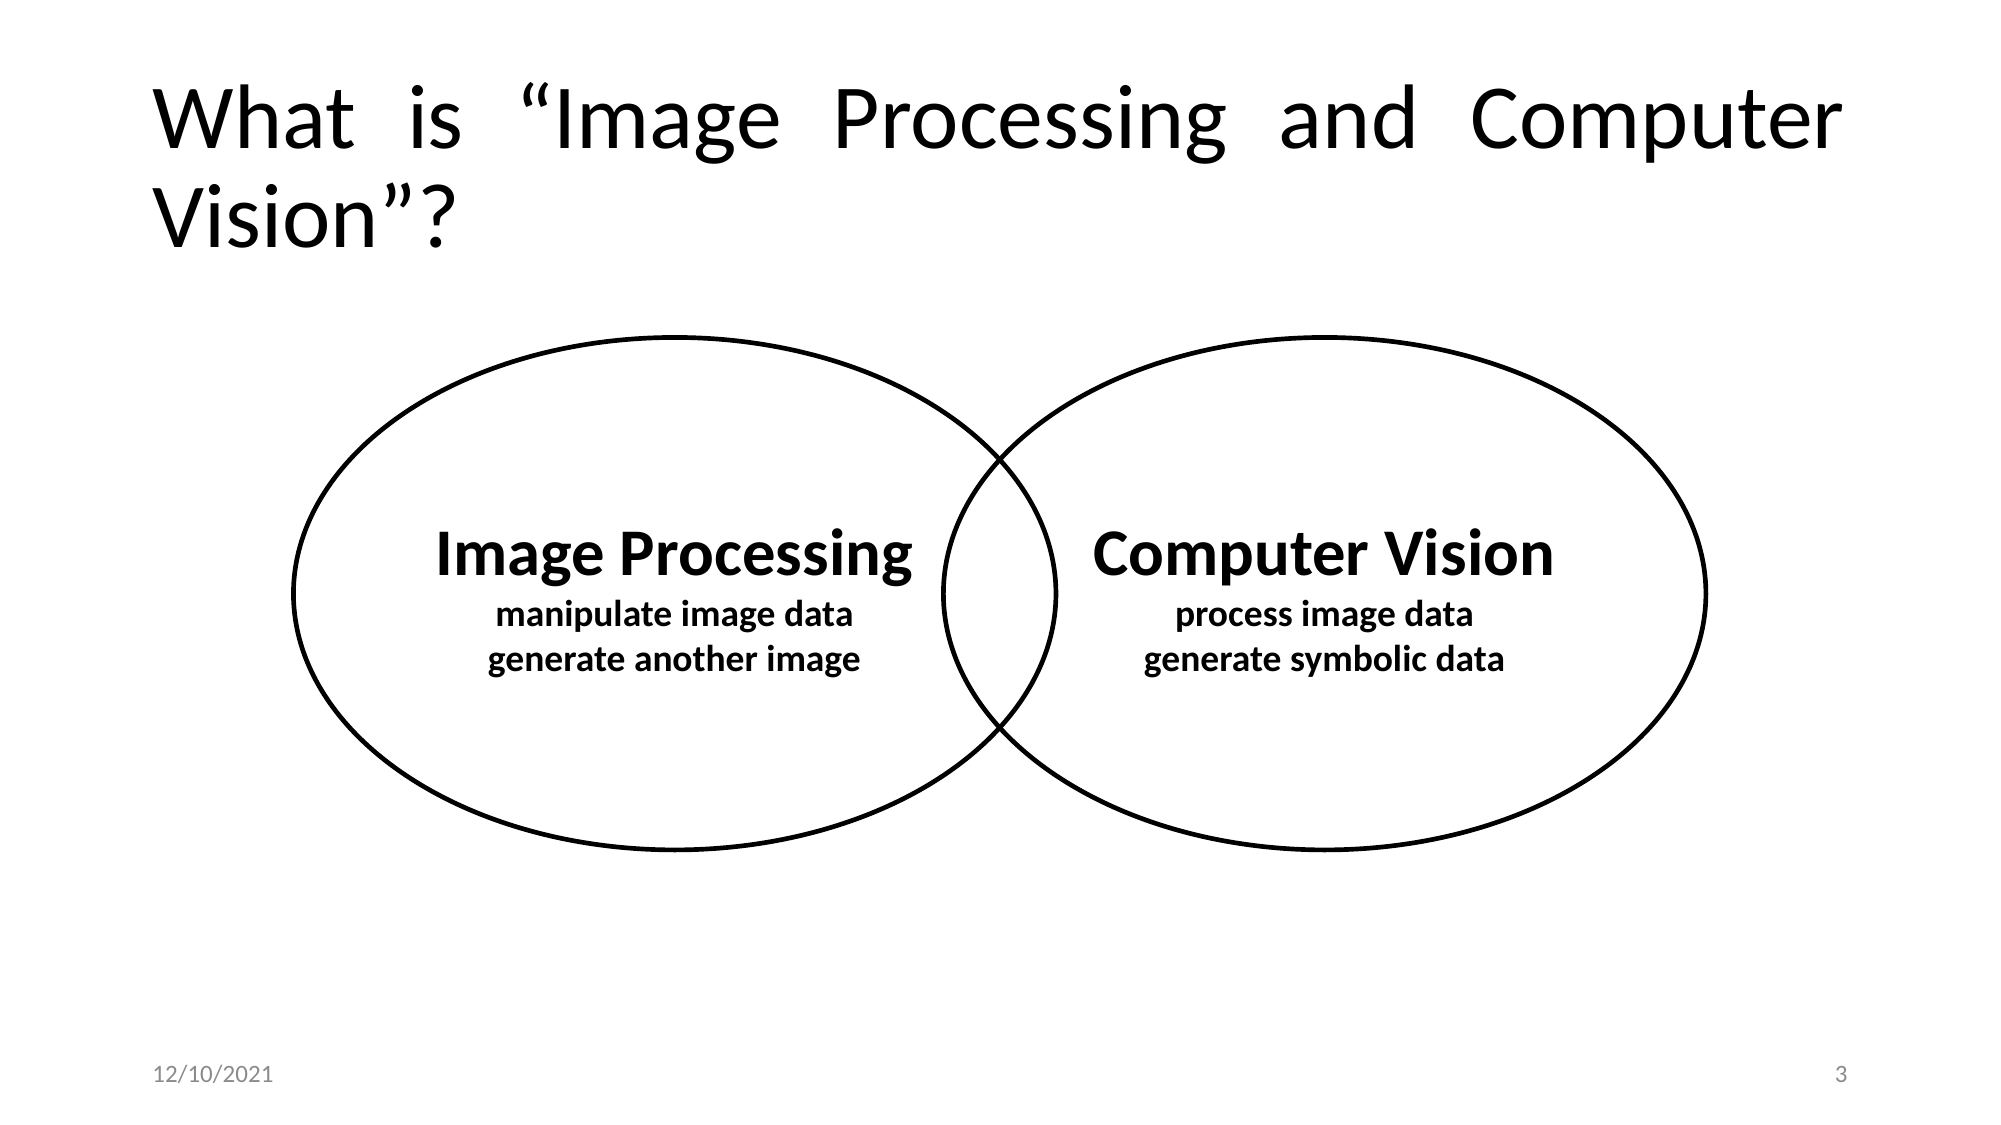

# What is “Image Processing and Computer Vision”?
Image Processing
manipulate image data
generate another image
Computer Vision
process image data
generate symbolic data
12/10/2021
3